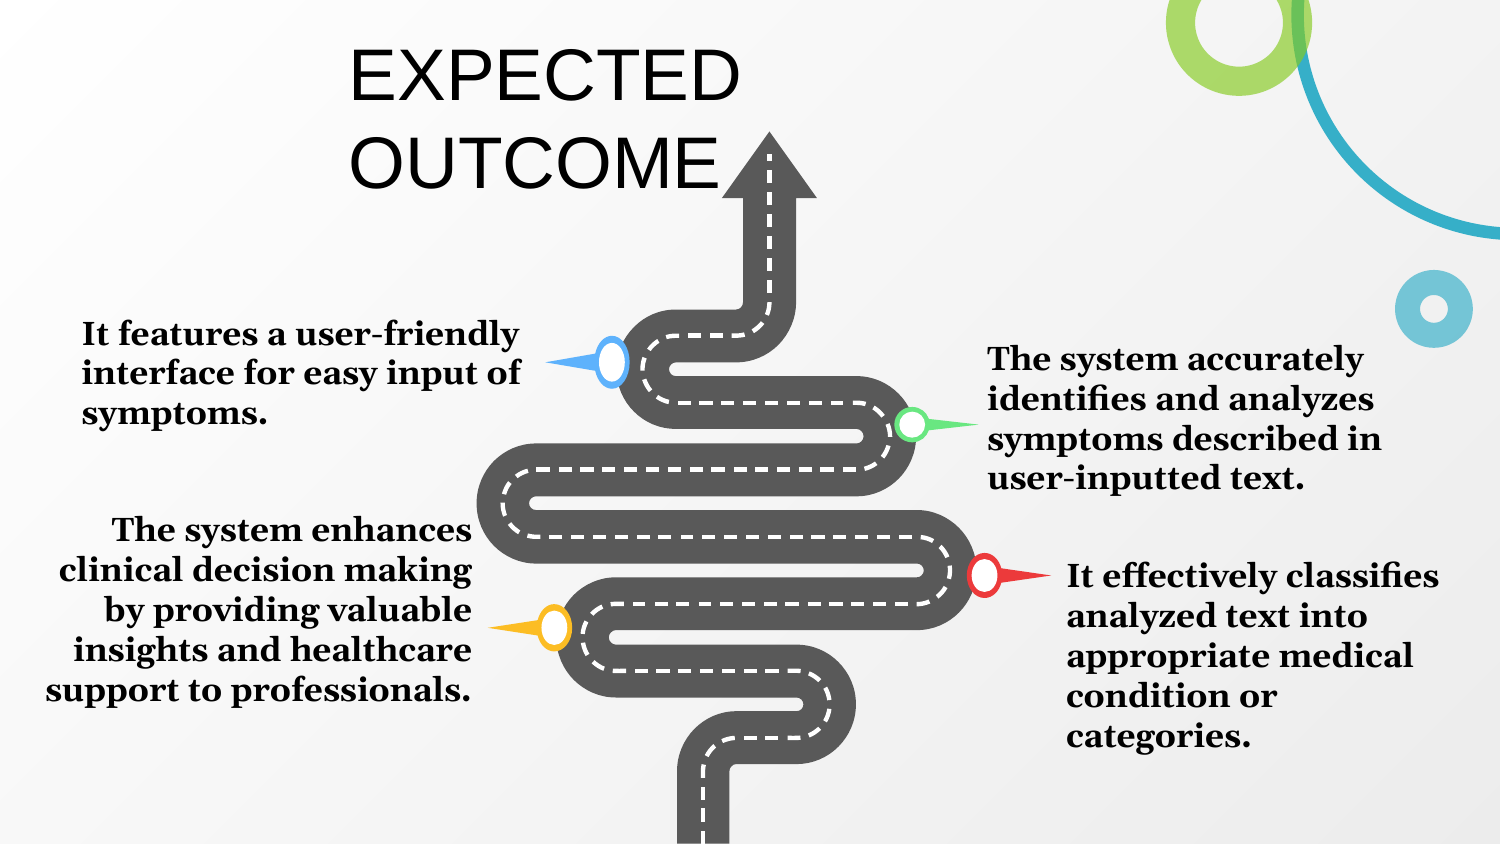

EXPECTED  OUTCOME

It features a user-friendly interface for easy input of symptoms.

The system accurately identifies and analyzes symptoms described in user-inputted text.

The system enhances clinical decision making by providing valuable insights and healthcare support to professionals.
It effectively classifies analyzed text into appropriate medical condition or categories.